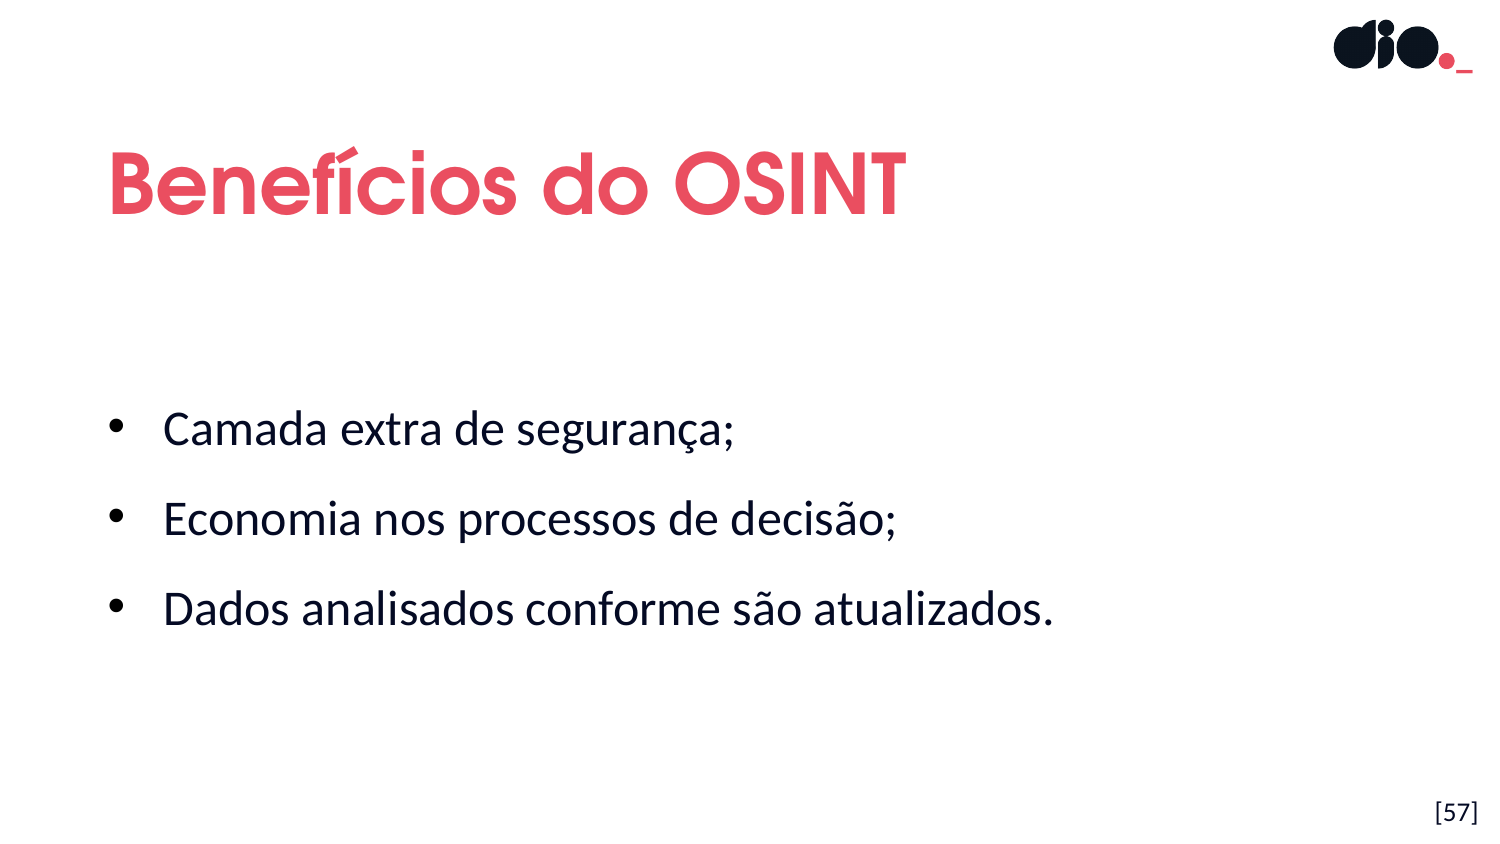

Benefícios do OSINT
Camada extra de segurança;
Economia nos processos de decisão;
Dados analisados conforme são atualizados.
[57]